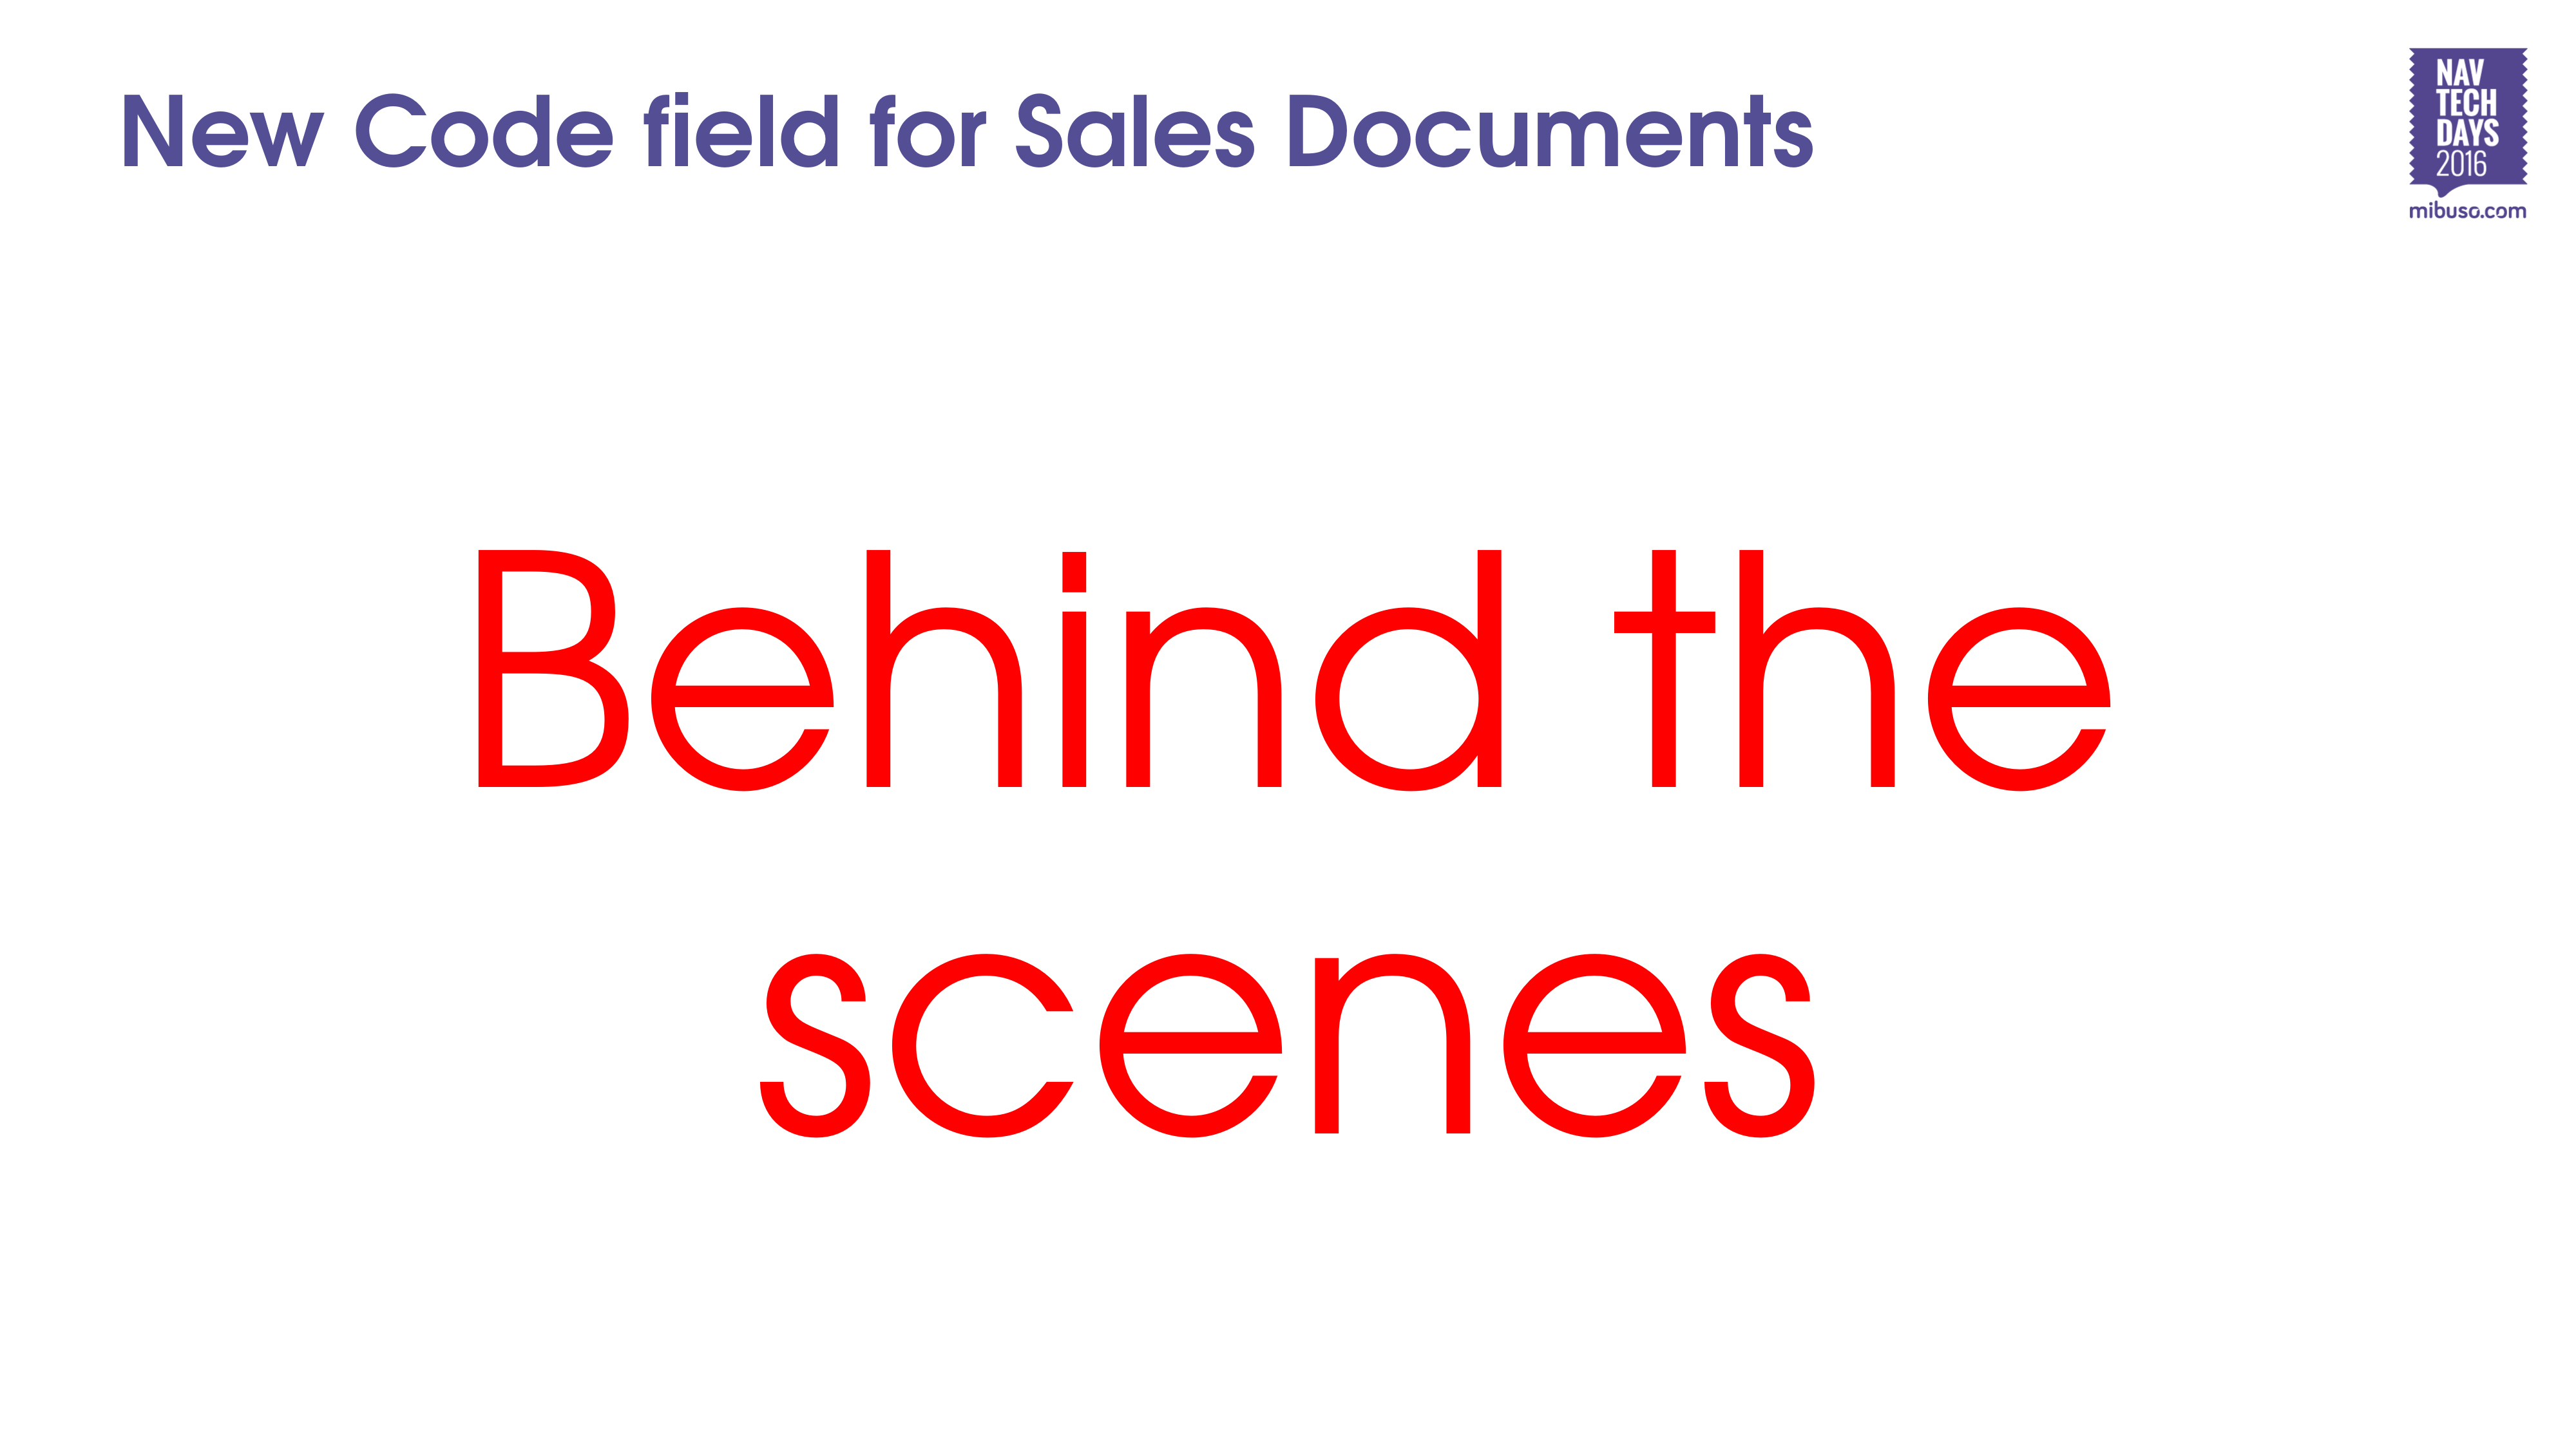

# New Code field for Sales Documents

Behind the scenes